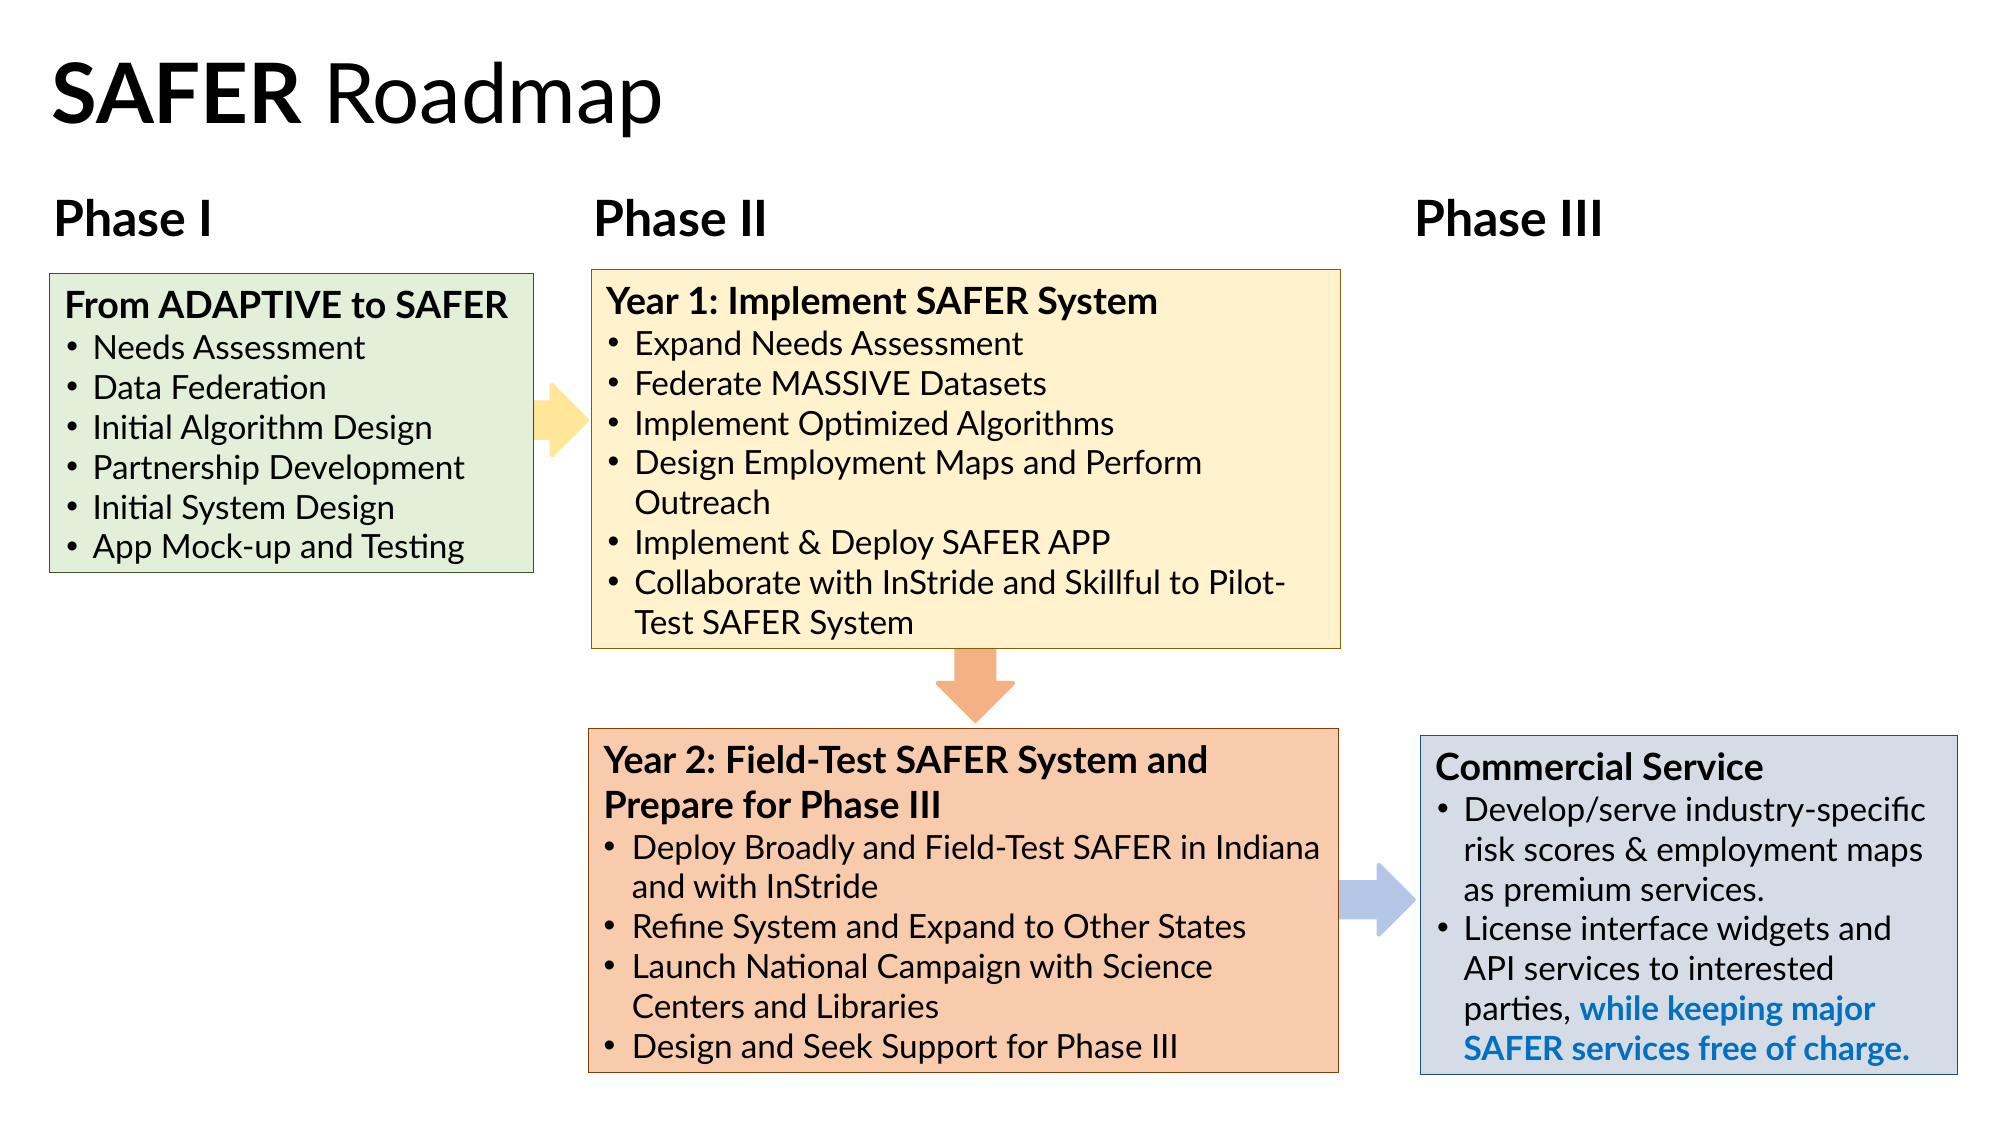

# SAFER Roadmap
Phase I
Phase II
Phase III
Year 1: Implement SAFER System
Expand Needs Assessment
Federate MASSIVE Datasets
Implement Optimized Algorithms
Design Employment Maps and Perform Outreach
Implement & Deploy SAFER APP
Collaborate with InStride and Skillful to Pilot-Test SAFER System
From ADAPTIVE to SAFER
Needs Assessment
Data Federation
Initial Algorithm Design
Partnership Development
Initial System Design
App Mock-up and Testing

Year 2: Field-Test SAFER System and Prepare for Phase III
Deploy Broadly and Field-Test SAFER in Indiana and with InStride
Refine System and Expand to Other States
Launch National Campaign with Science Centers and Libraries
Design and Seek Support for Phase III
Commercial Service
Develop/serve industry-specific risk scores & employment maps as premium services.
License interface widgets and API services to interested parties, while keeping major SAFER services free of charge.